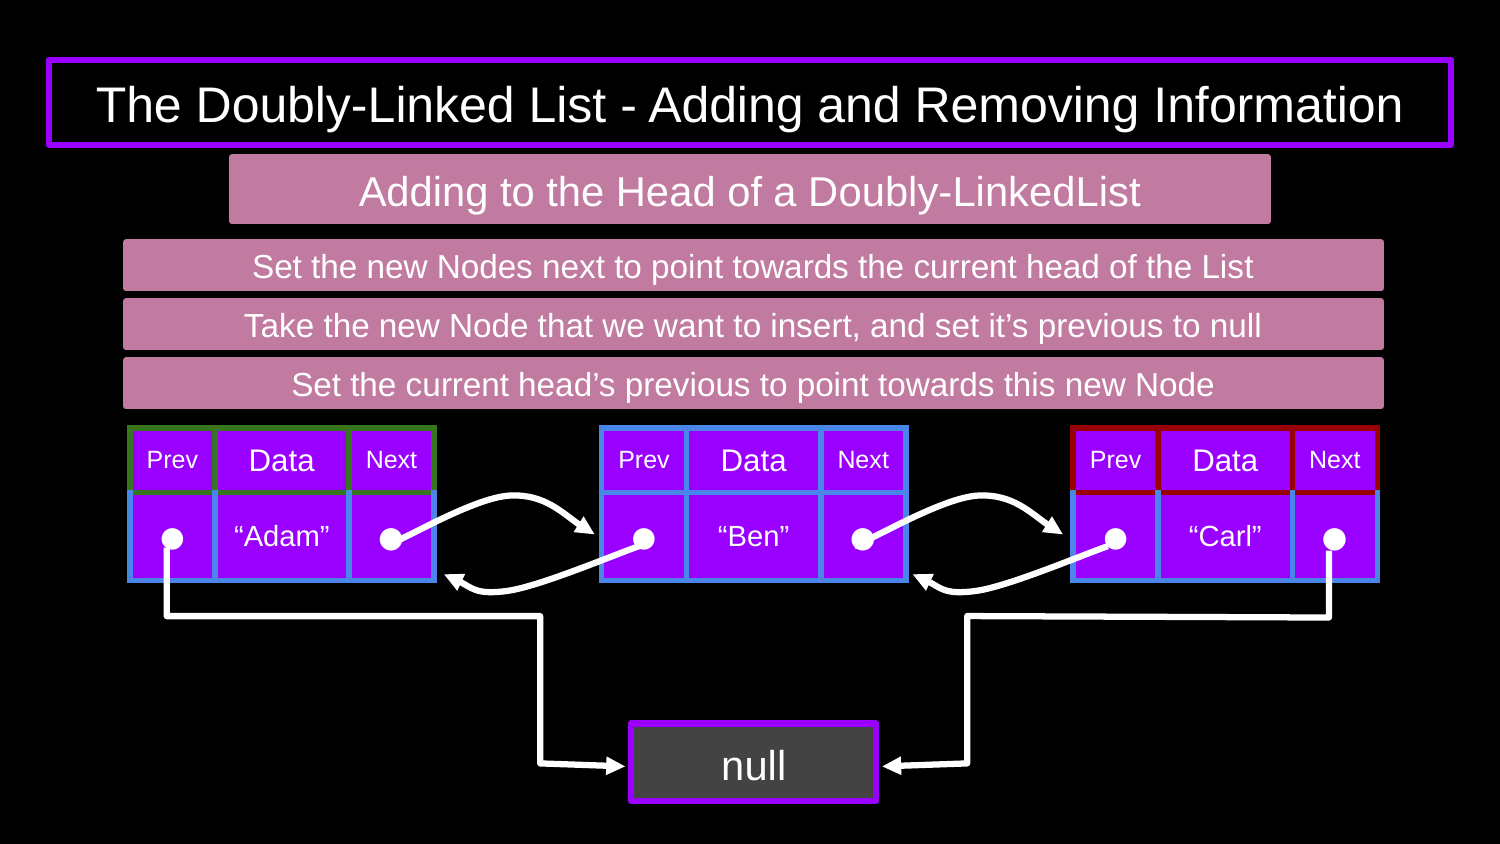

# The Doubly-Linked List - Adding and Removing Information
Adding to the Head of a Doubly-LinkedList
Set the new Nodes next to point towards the current head of the List
Take the new Node that we want to insert, and set it’s previous to null
Set the current head’s previous to point towards this new Node
| Prev | Data | Next |
| --- | --- | --- |
|  | “Adam” |  |
| Prev | Data | Next |
| --- | --- | --- |
|  | “Ben” |  |
| Prev | Data | Next |
| --- | --- | --- |
|  | “Carl” |  |

null